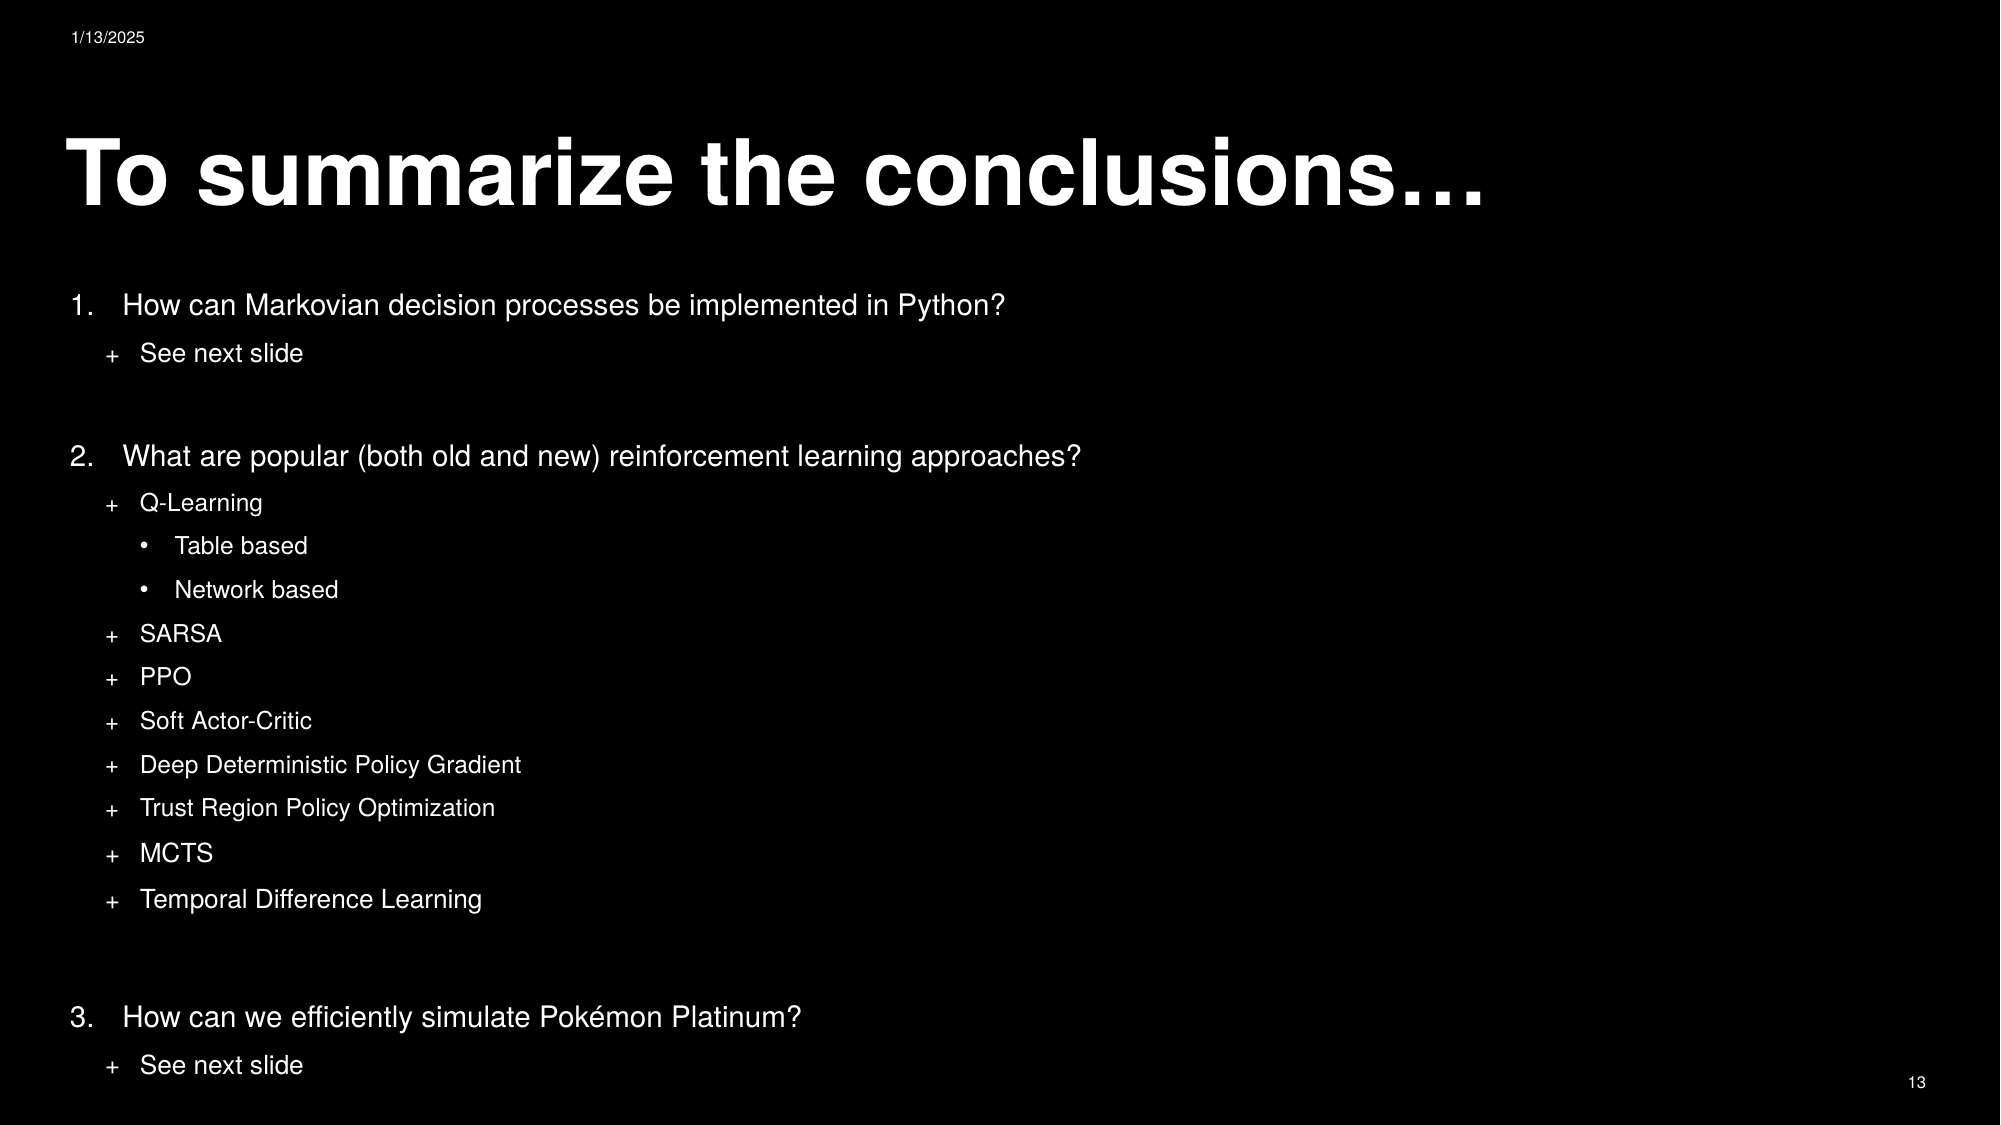

1/13/2025
# To summarize the conclusions…
How can Markovian decision processes be implemented in Python?
See next slide

What are popular (both old and new) reinforcement learning approaches?
Q-Learning
Table based
Network based
SARSA
PPO
Soft Actor-Critic
Deep Deterministic Policy Gradient
Trust Region Policy Optimization
MCTS
Temporal Difference Learning

How can we efficiently simulate Pokémon Platinum?
See next slide
13